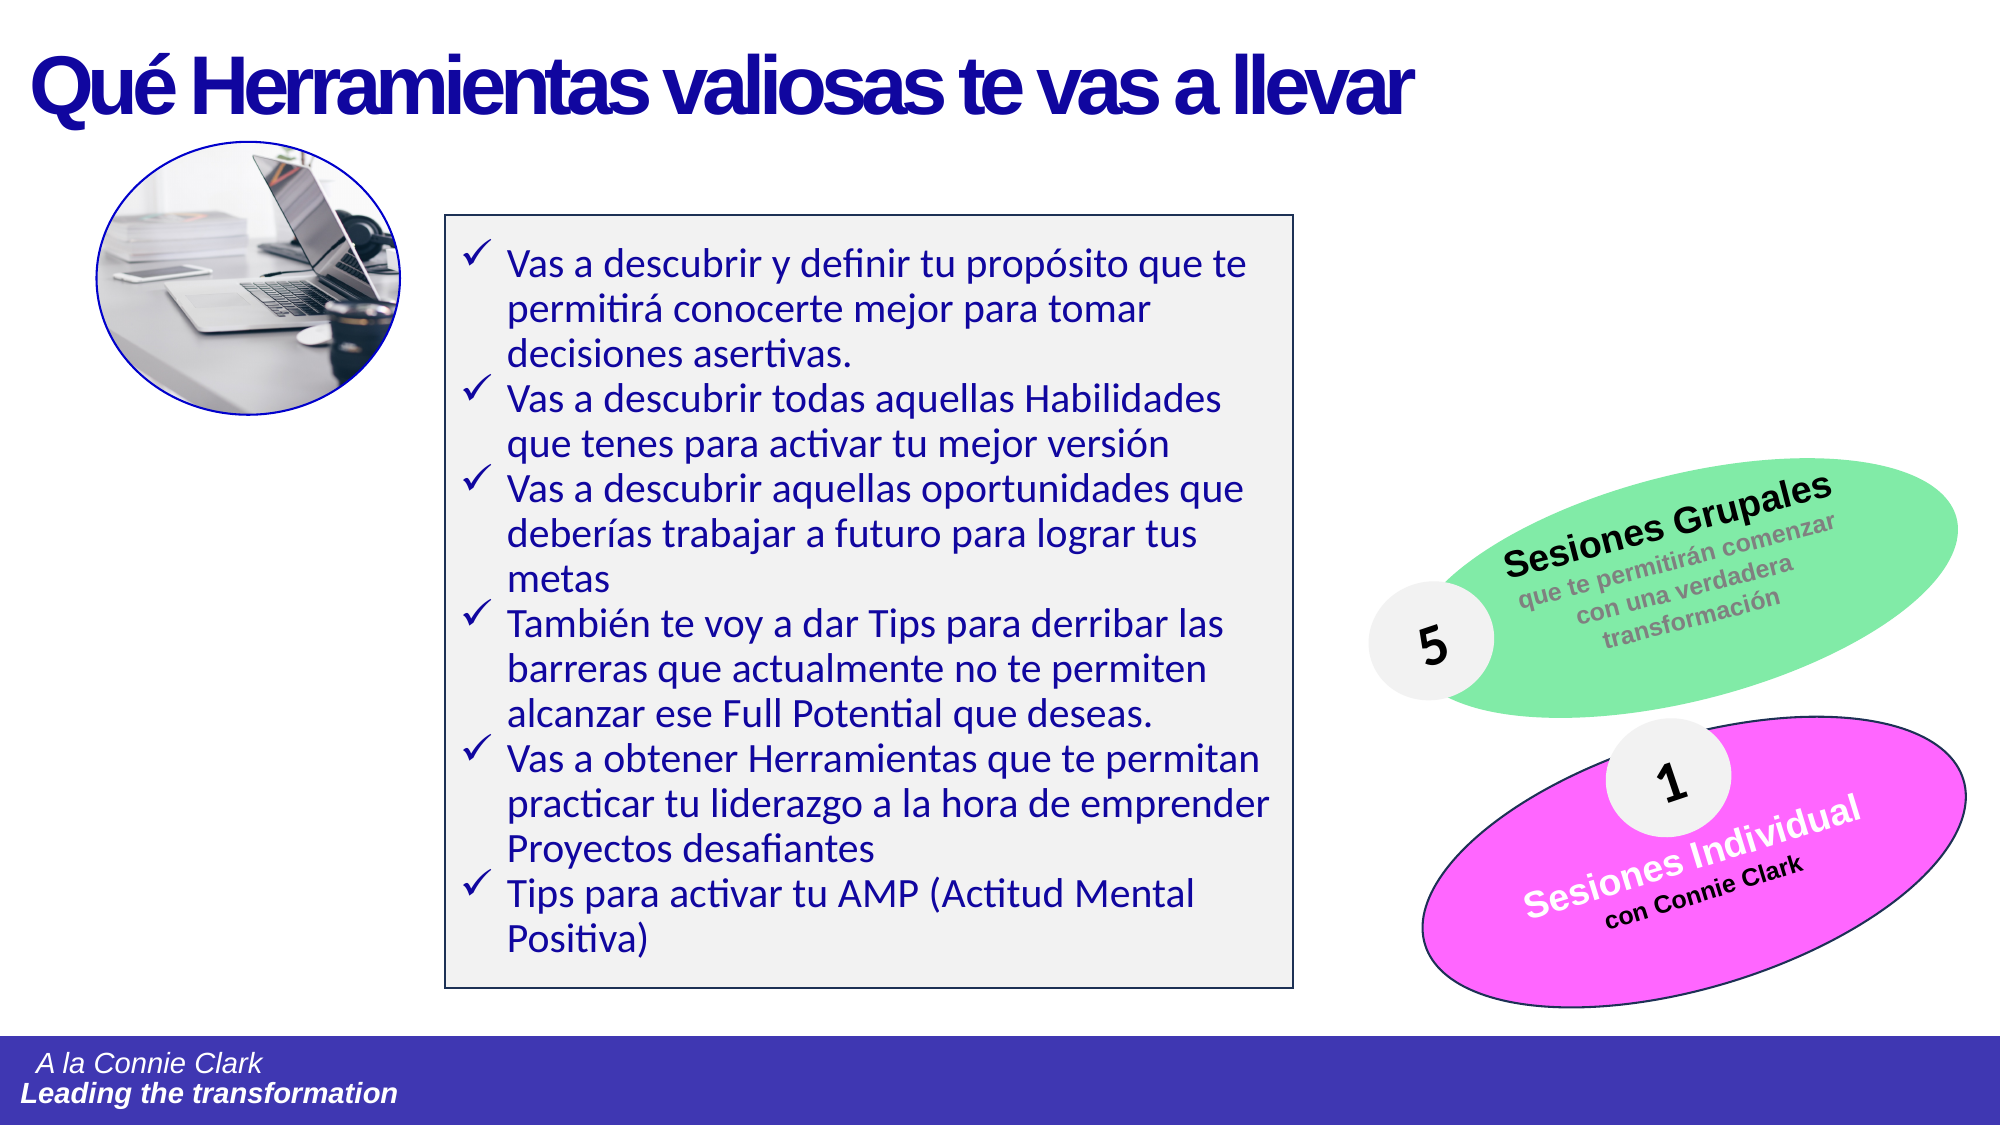

Qué Herramientas valiosas te vas a llevar

Vas a descubrir y definir tu propósito que te permitirá conocerte mejor para tomar decisiones asertivas.
Vas a descubrir todas aquellas Habilidades que tenes para activar tu mejor versión
Vas a descubrir aquellas oportunidades que deberías trabajar a futuro para lograr tus metas
También te voy a dar Tips para derribar las barreras que actualmente no te permiten alcanzar ese Full Potential que deseas.
Vas a obtener Herramientas que te permitan practicar tu liderazgo a la hora de emprender Proyectos desafiantes
Tips para activar tu AMP (Actitud Mental Positiva)
Sesiones Grupales que te permitirán comenzar con una verdadera transformación

5
1
1
Sesiones Individual con Connie Clark

A la Connie Clark
Leading the transformation